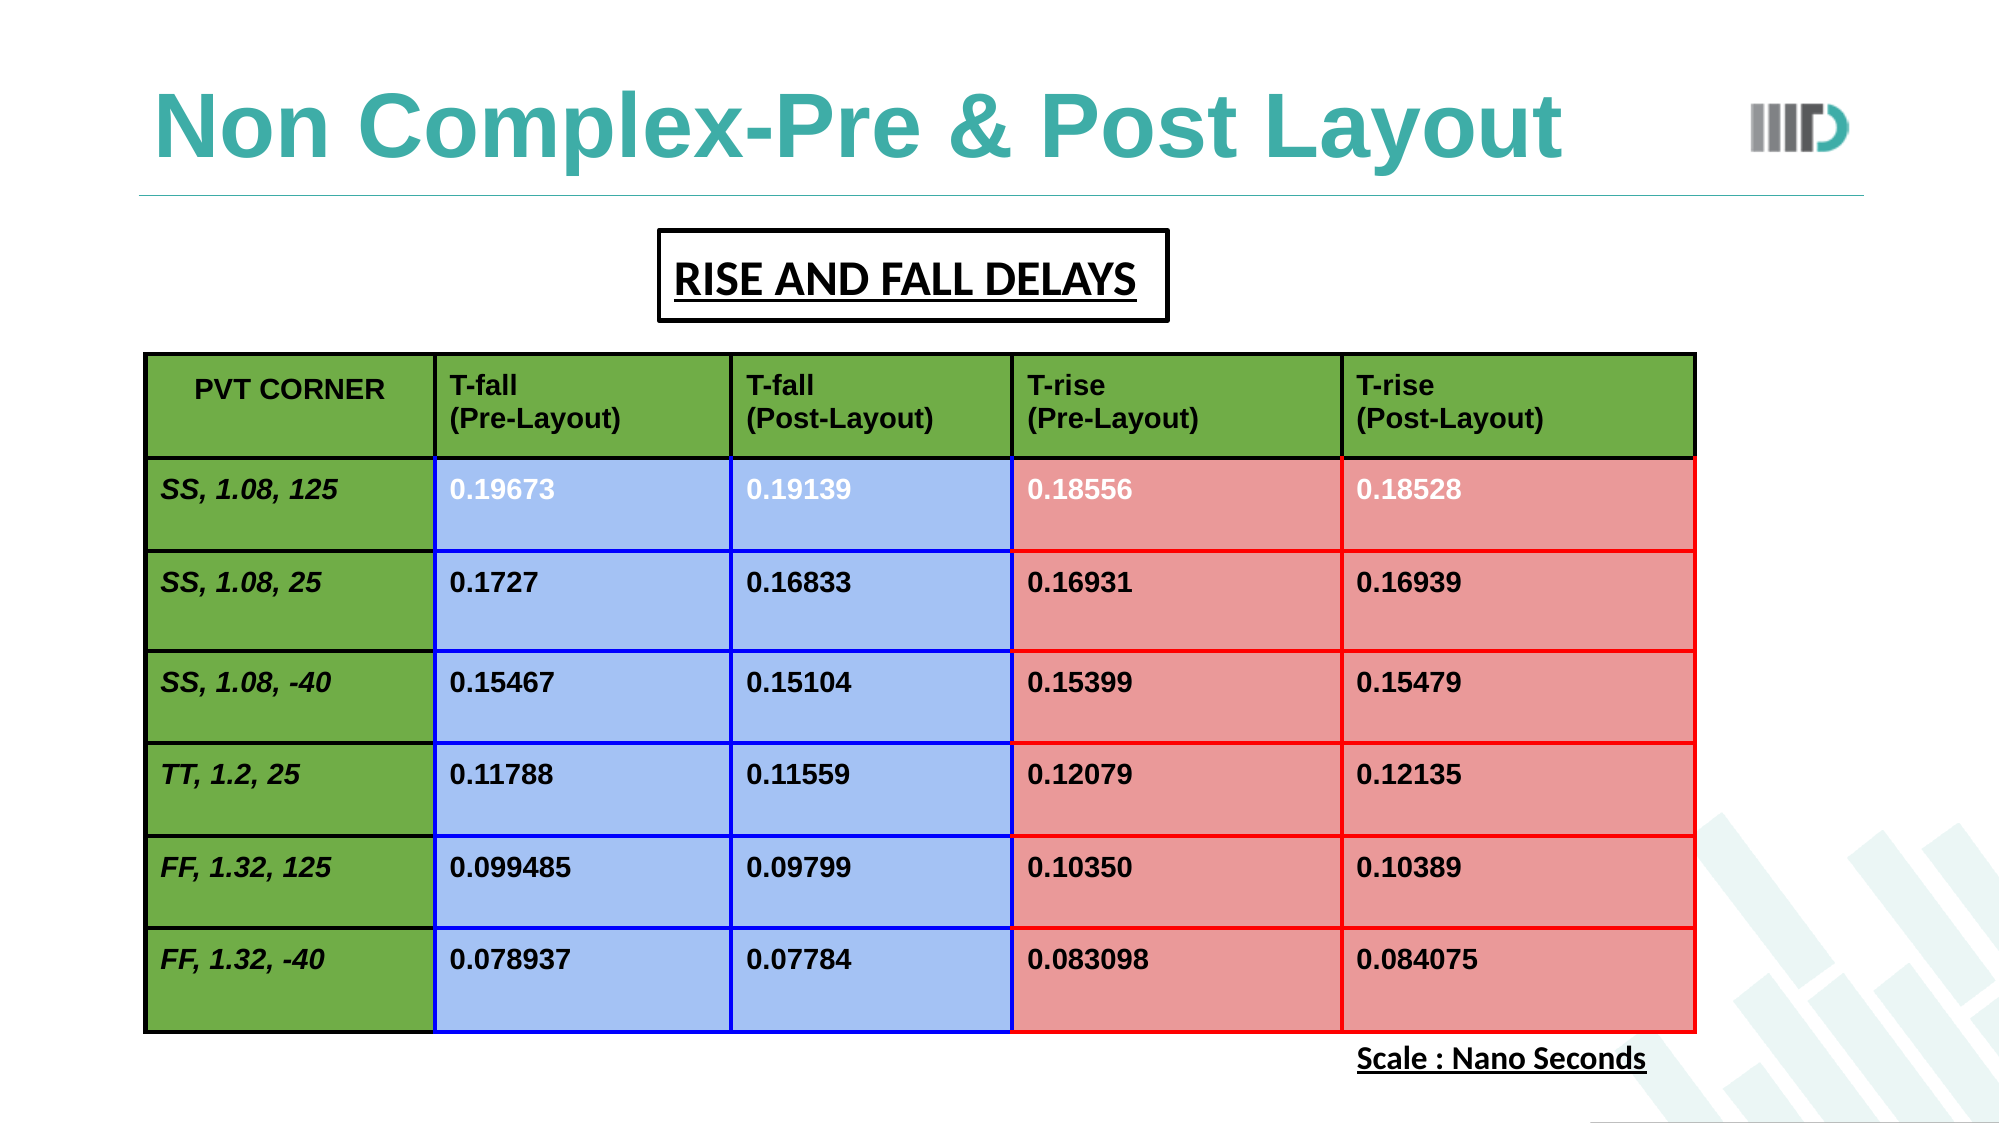

# Non Complex-Pre & Post Layout
RISE AND FALL DELAYS
| PVT CORNER | T-fall (Pre-Layout) | T-fall (Post-Layout) | T-rise (Pre-Layout) | T-rise (Post-Layout) |
| --- | --- | --- | --- | --- |
| SS, 1.08, 125 | 0.19673 | 0.19139 | 0.18556 | 0.18528 |
| SS, 1.08, 25 | 0.1727 | 0.16833 | 0.16931 | 0.16939 |
| SS, 1.08, -40 | 0.15467 | 0.15104 | 0.15399 | 0.15479 |
| TT, 1.2, 25 | 0.11788 | 0.11559 | 0.12079 | 0.12135 |
| FF, 1.32, 125 | 0.099485 | 0.09799 | 0.10350 | 0.10389 |
| FF, 1.32, -40 | 0.078937 | 0.07784 | 0.083098 | 0.084075 |
Scale : Nano Seconds